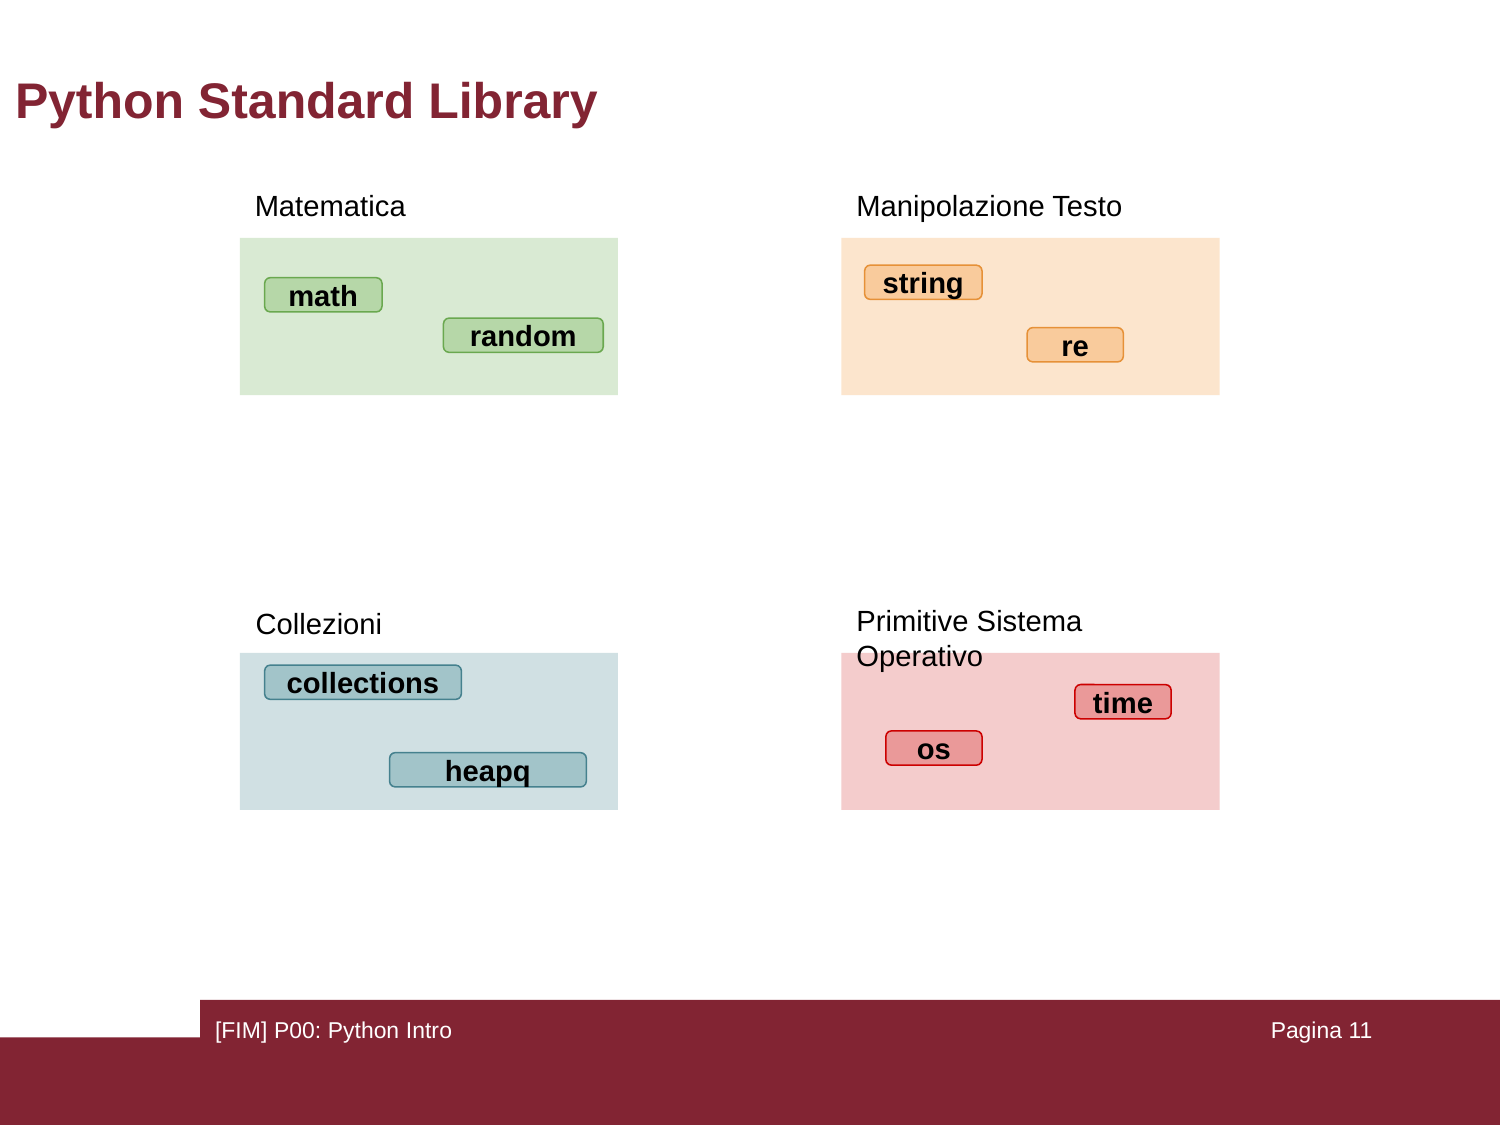

# Python Standard Library
Matematica
Manipolazione Testo

string
math
random
re
Primitive Sistema Operativo
Collezioni

collections
time
os
heapq
[FIM] P00: Python Intro
Pagina 11